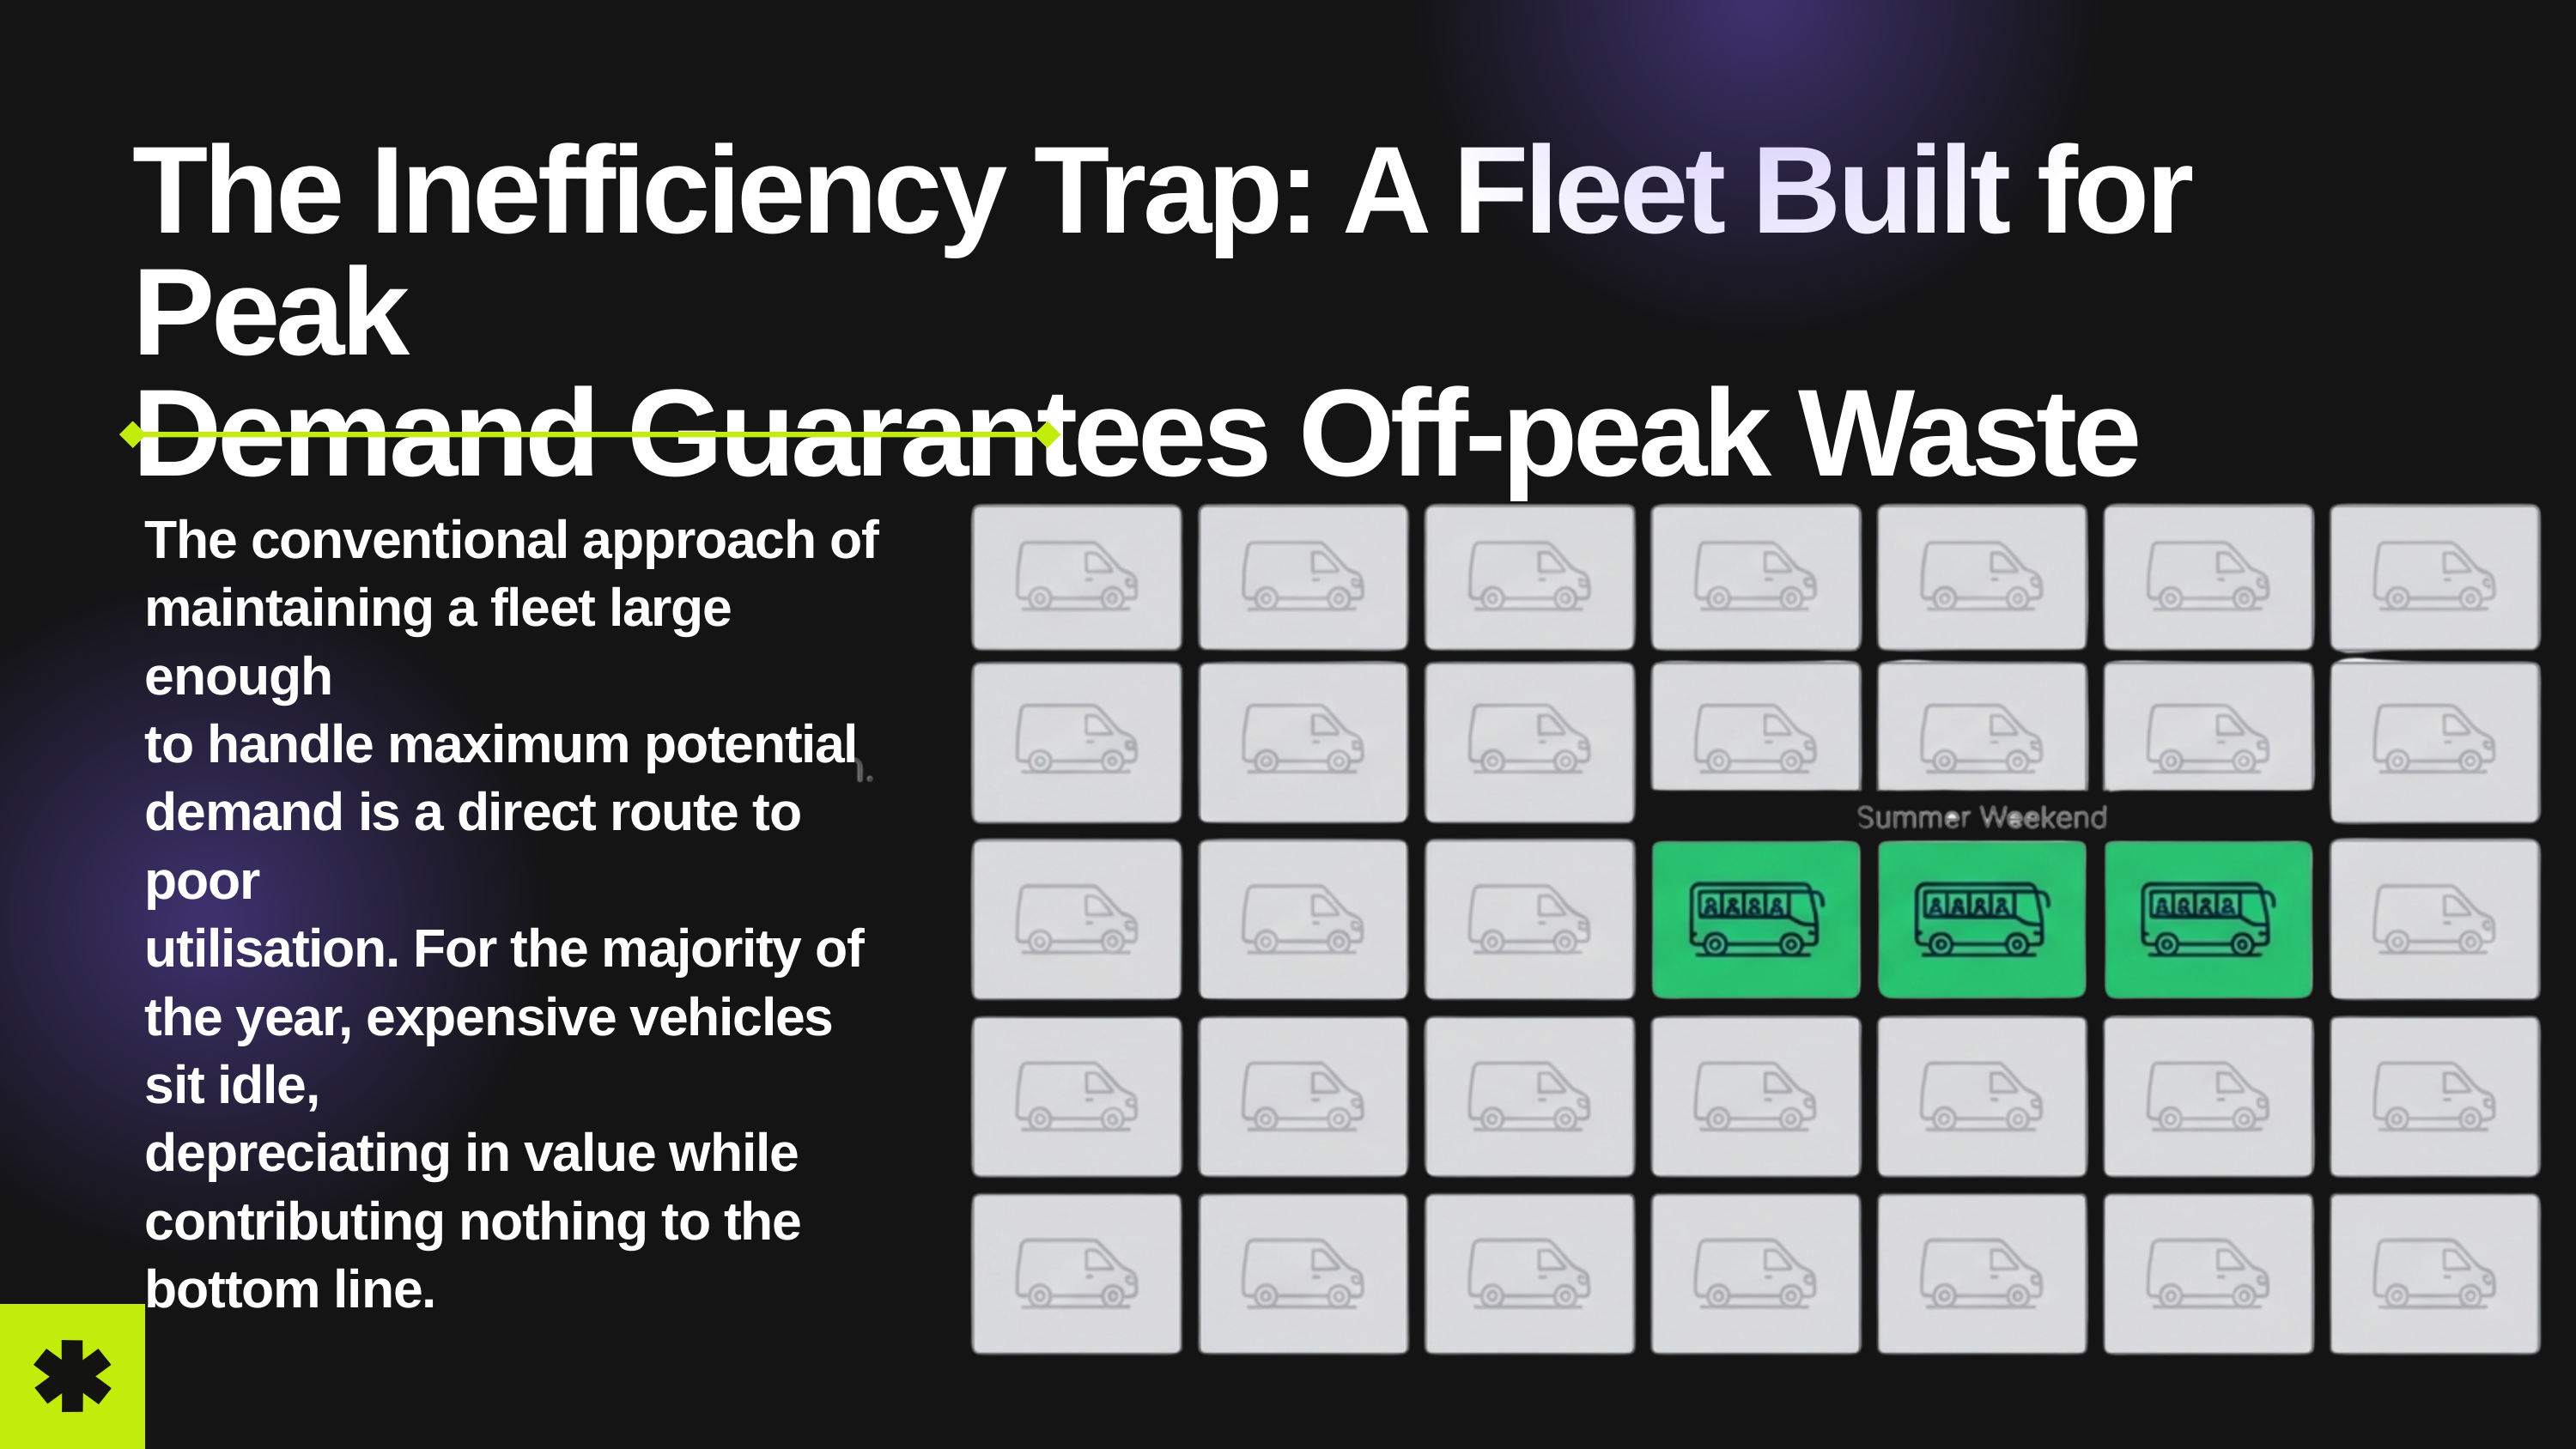

The Inefficiency Trap: A Fleet Built for Peak
Demand Guarantees Off-peak Waste

The conventional approach of
maintaining a fleet large enough
to handle maximum potential
demand is a direct route to poor
utilisation. For the majority of the year, expensive vehicles sit idle,
depreciating in value while contributing nothing to the bottom line.